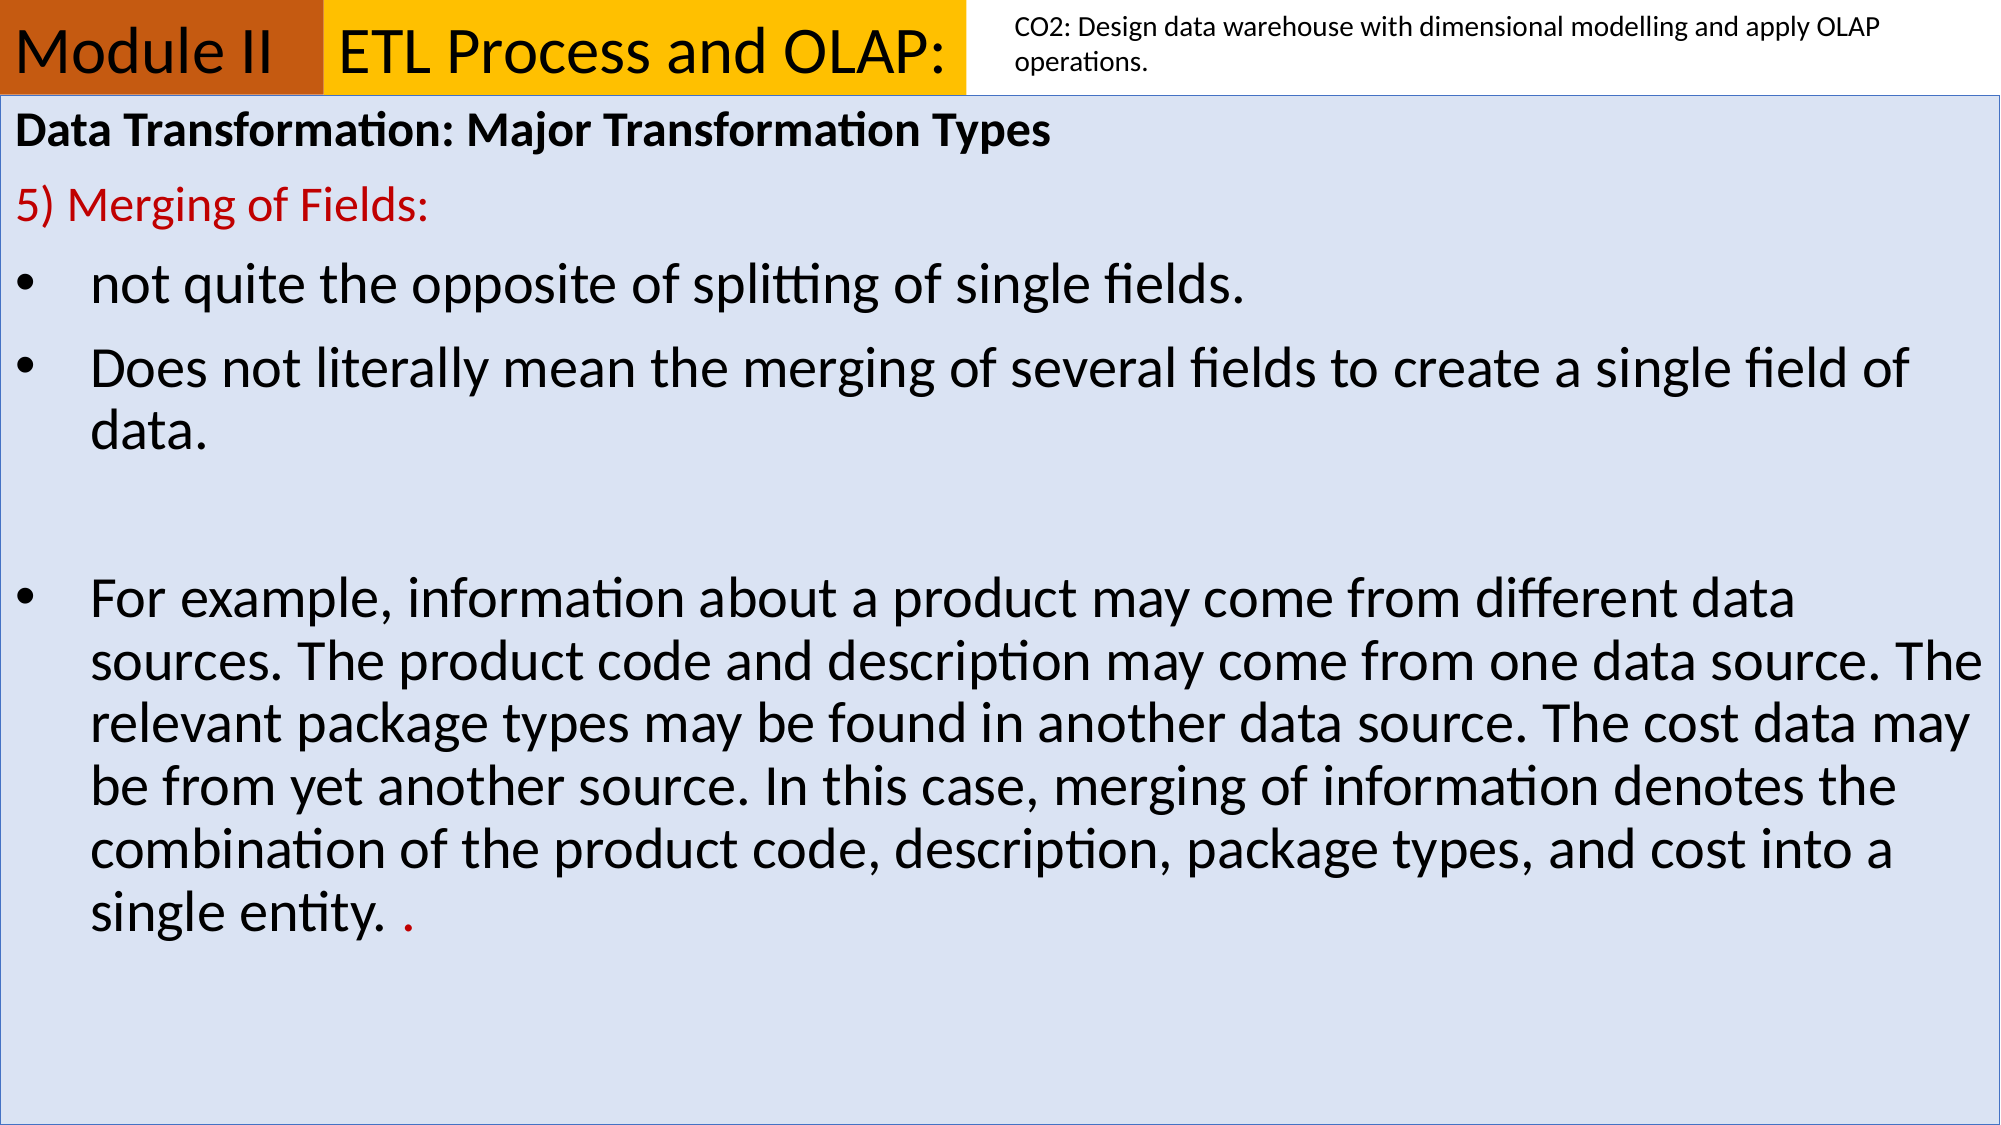

Module II
# ETL Process and OLAP:
CO2: Design data warehouse with dimensional modelling and apply OLAP operations.

Data Transformation: Major Transformation Types
5) Merging of Fields:
not quite the opposite of splitting of single fields.
Does not literally mean the merging of several fields to create a single field of data.

For example, information about a product may come from different data sources. The product code and description may come from one data source. The relevant package types may be found in another data source. The cost data may be from yet another source. In this case, merging of information denotes the combination of the product code, description, package types, and cost into a single entity. .